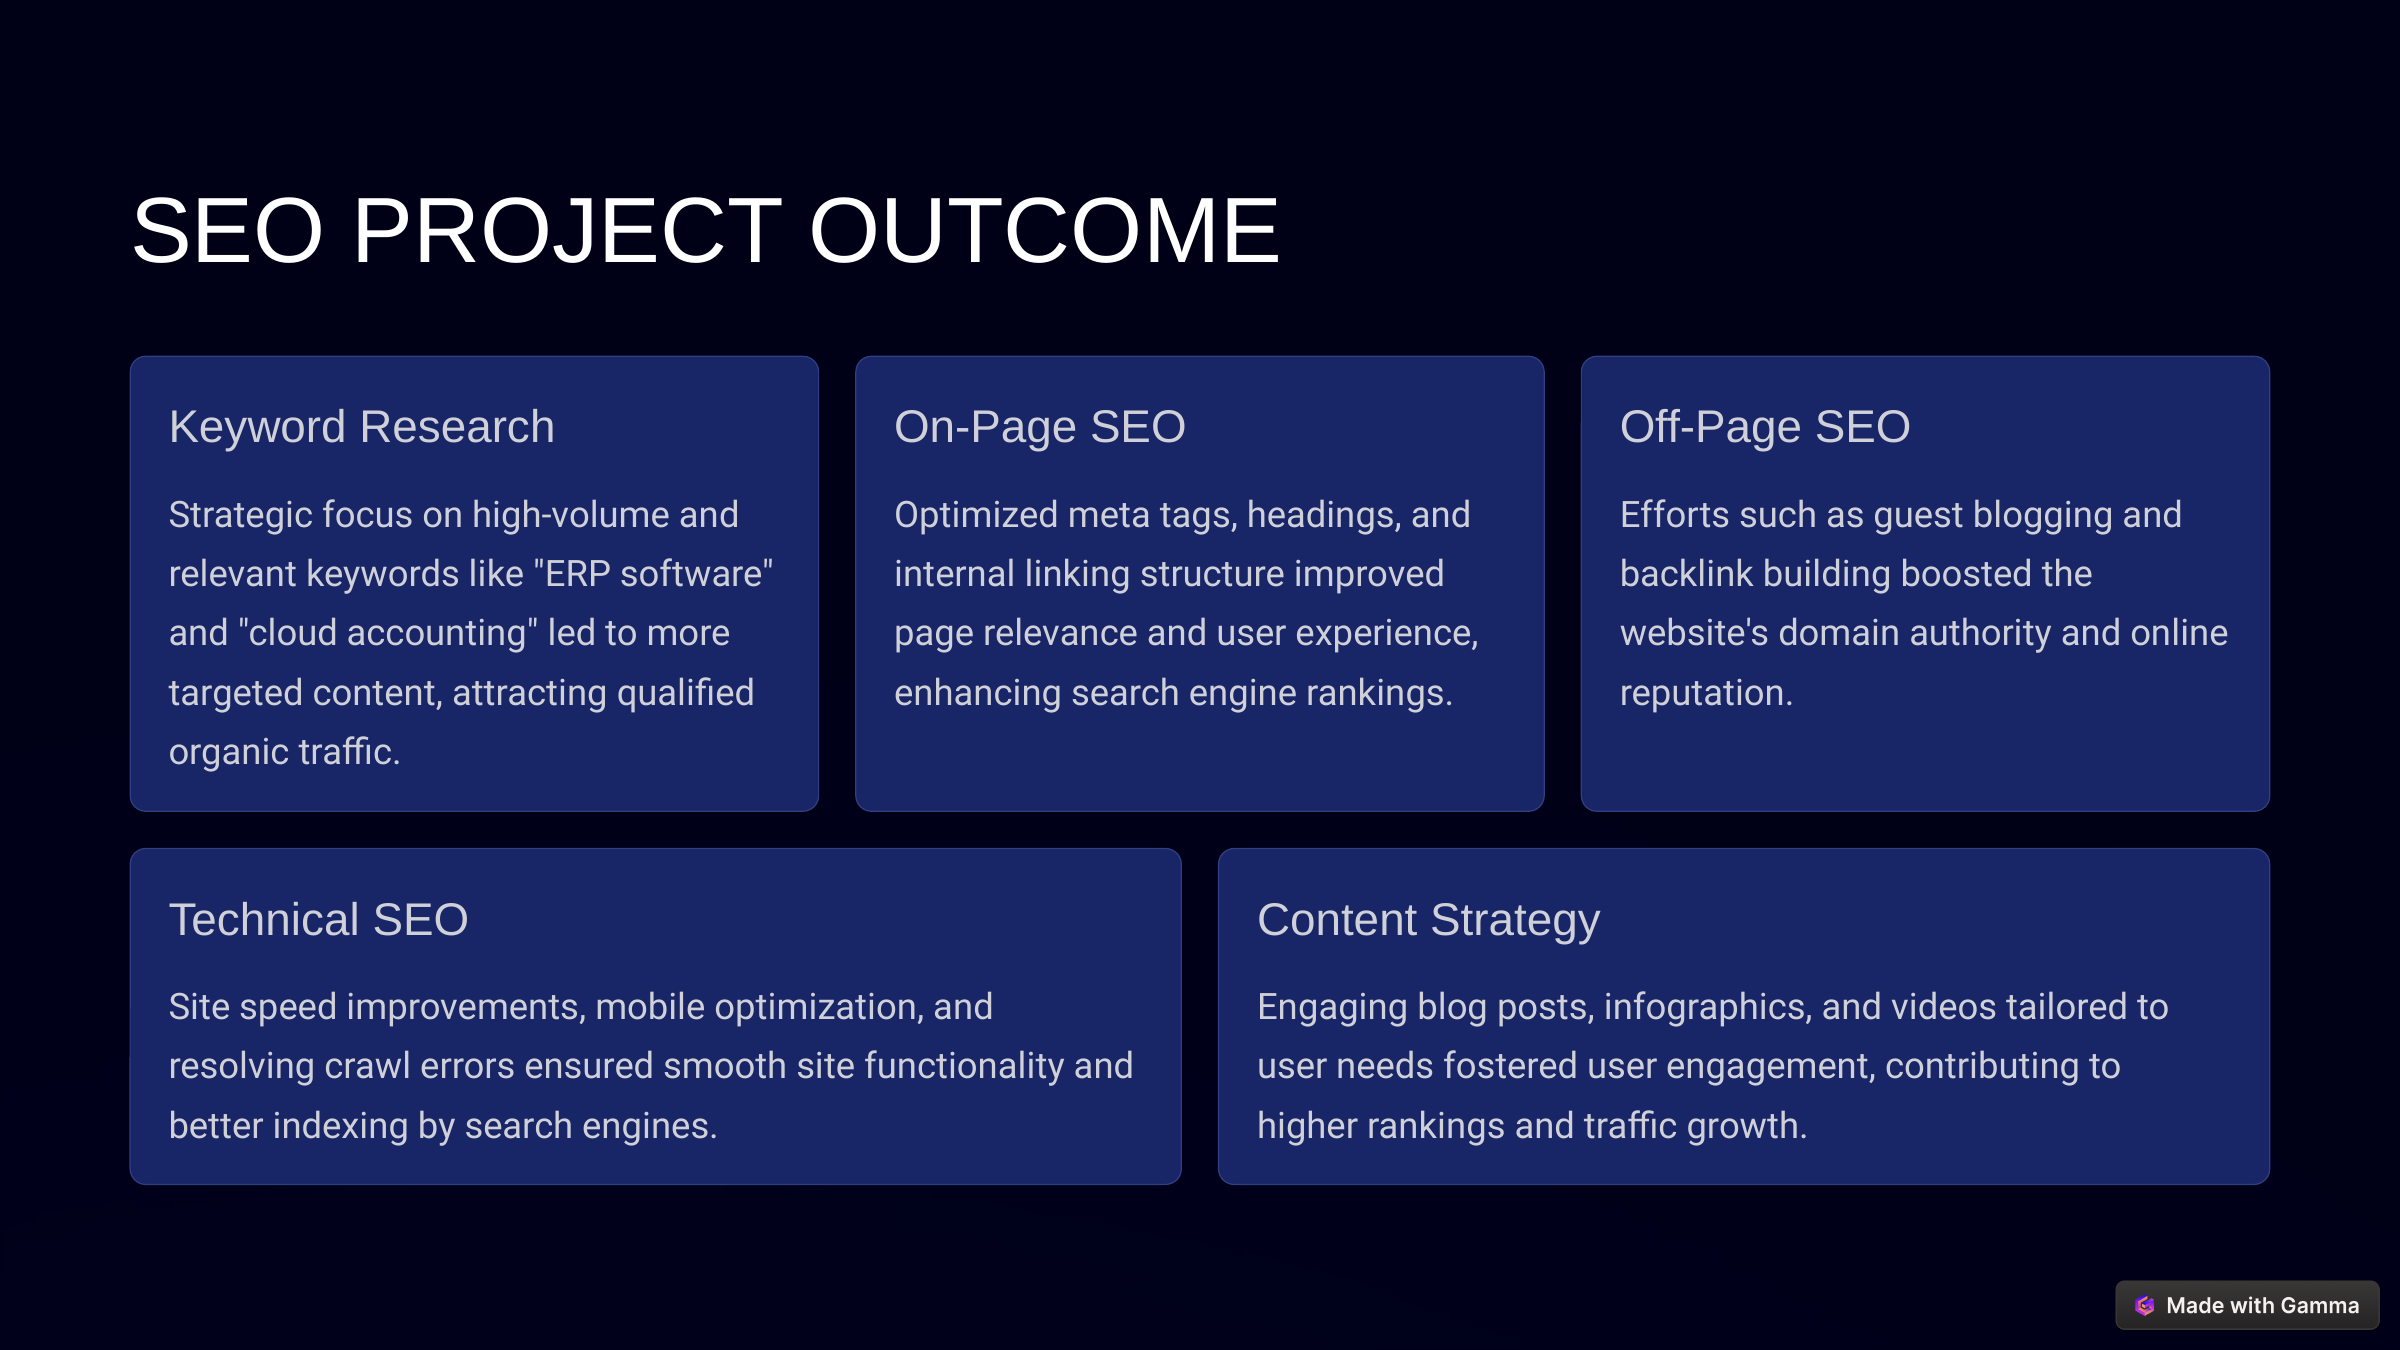

SEO PROJECT OUTCOME

Keyword Research
On-Page SEO
Off-Page SEO
Strategic focus on high-volume and relevant keywords like "ERP software" and "cloud accounting" led to more targeted content, attracting qualified organic traffic.
Optimized meta tags, headings, and internal linking structure improved page relevance and user experience, enhancing search engine rankings.
Efforts such as guest blogging and backlink building boosted the website's domain authority and online reputation.

Technical SEO
Content Strategy
Site speed improvements, mobile optimization, and resolving crawl errors ensured smooth site functionality and better indexing by search engines.
Engaging blog posts, infographics, and videos tailored to user needs fostered user engagement, contributing to higher rankings and traffic growth.